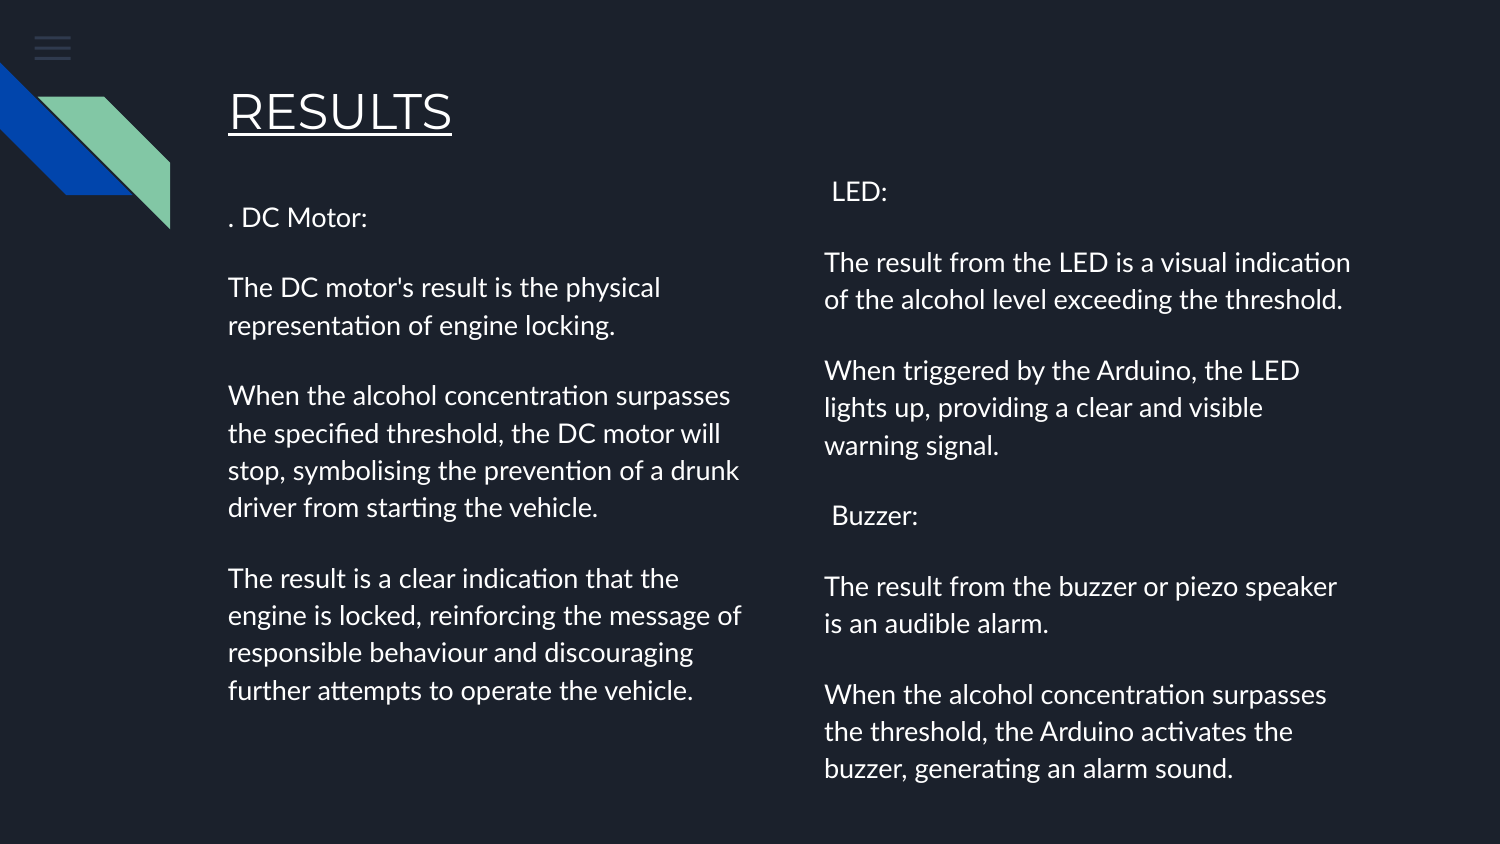

# RESULTS
 LED:
The result from the LED is a visual indication of the alcohol level exceeding the threshold.
When triggered by the Arduino, the LED lights up, providing a clear and visible warning signal.
 Buzzer:
The result from the buzzer or piezo speaker is an audible alarm.
When the alcohol concentration surpasses the threshold, the Arduino activates the buzzer, generating an alarm sound.

. DC Motor:
The DC motor's result is the physical representation of engine locking.
When the alcohol concentration surpasses the specified threshold, the DC motor will stop, symbolising the prevention of a drunk driver from starting the vehicle.
The result is a clear indication that the engine is locked, reinforcing the message of responsible behaviour and discouraging further attempts to operate the vehicle.